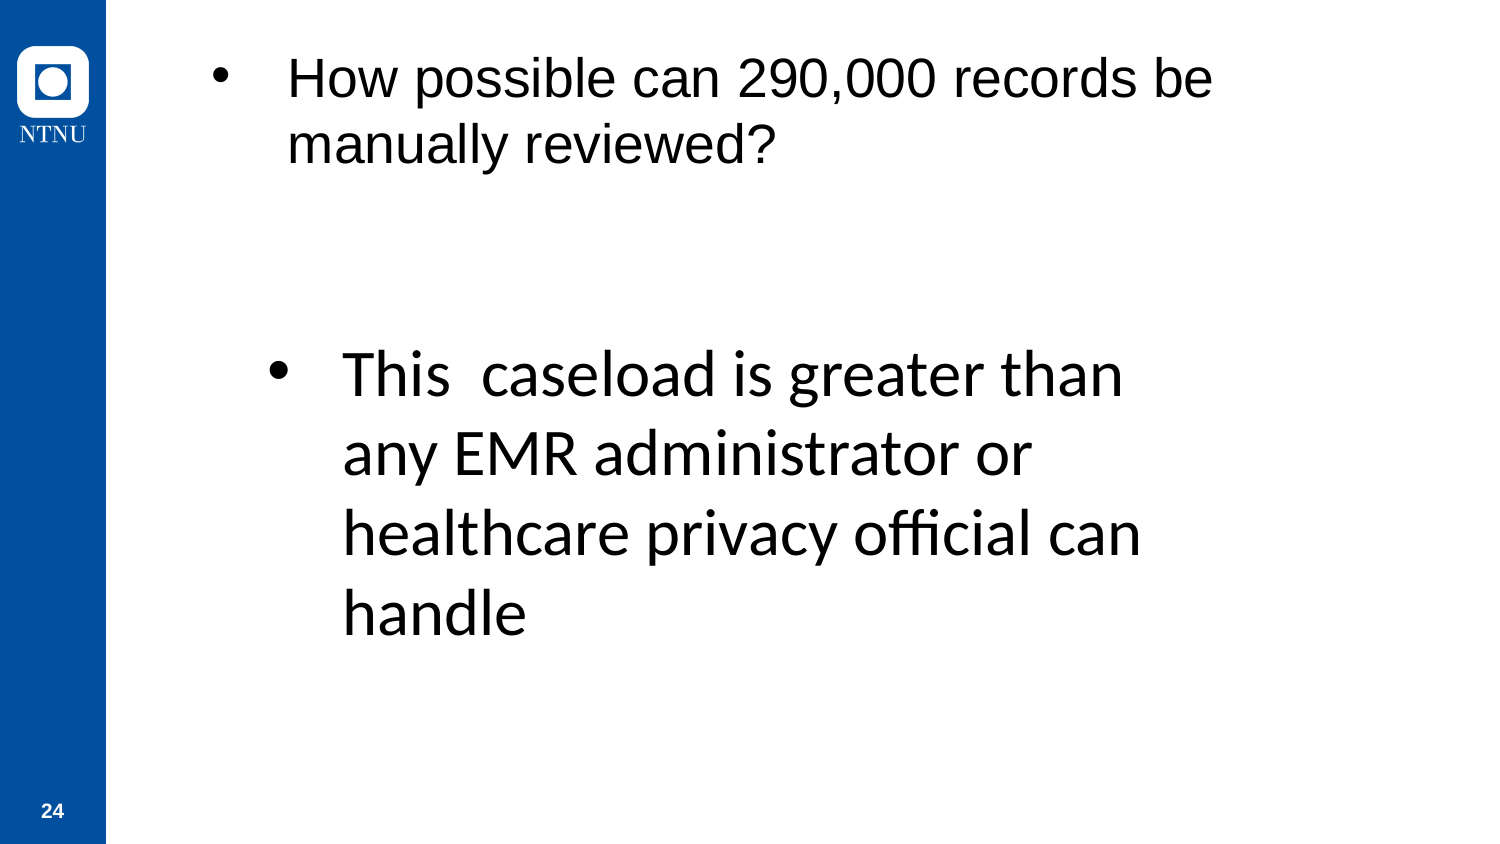

# How possible can 290,000 records be manually reviewed?
This  caseload is greater than any EMR administrator or healthcare privacy official can handle